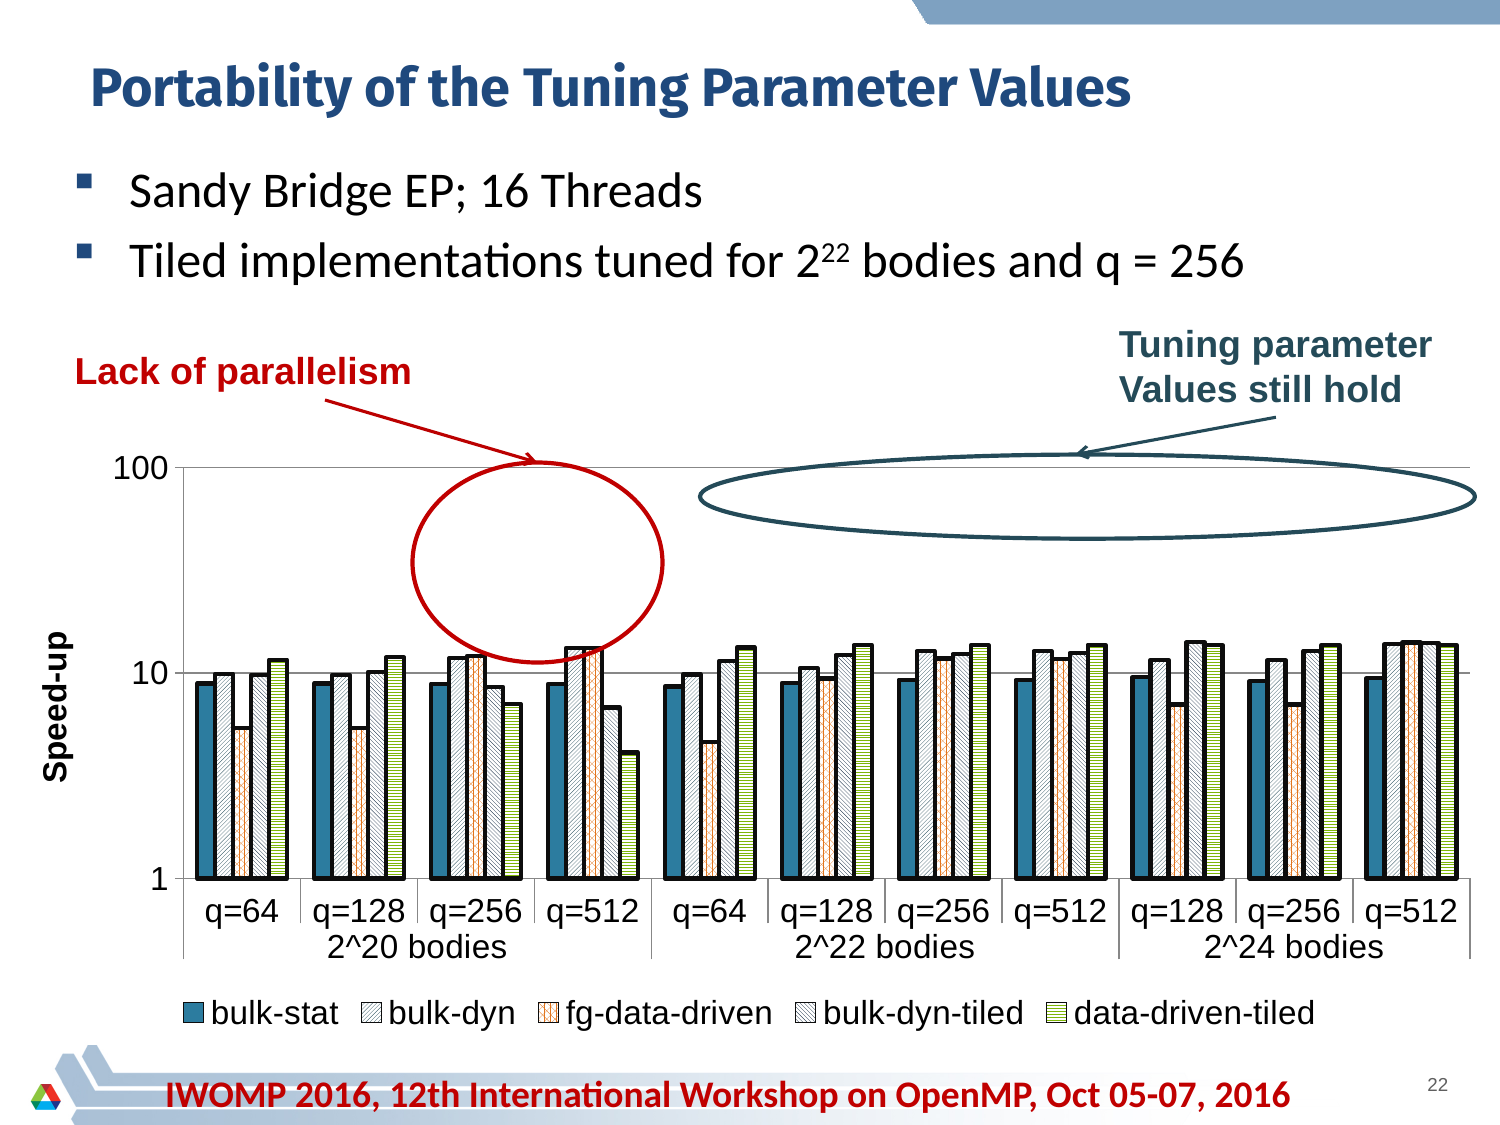

# Portability of the Tuning Parameter Values
Sandy Bridge EP; 16 Threads
Tiled implementations tuned for 222 bodies and q = 256
Tuning parameter
Values still hold
Lack of parallelism

### Chart

| Category | bulk-stat | bulk-dyn | fg-data-driven | bulk-dyn-tiled | data-driven-tiled |
|---|---|---|---|---|---|
| q=64 | 8.877842515055814 | 9.907100889127683 | 5.404086870912543 | 9.790504693239013 | 11.59577068817993 |
| q=128 | 8.88672767132764 | 9.751440534400018 | 5.417926838578585 | 10.11158541590928 | 11.90277295156022 |
| q=256 | 8.87006199538639 | 11.78721177086335 | 12.11402671193314 | 8.546915725456124 | 7.03301784350677 |
| q=512 | 8.842373728743837 | 13.24079007083802 | 13.17548132984375 | 6.789936570184262 | 4.098523966522952 |
| q=64 | 8.591566934916138 | 9.817207245979889 | 4.613147817291985 | 11.41604981160311 | 13.30354727135785 |
| q=128 | 8.93020503149701 | 10.52700699412252 | 9.392130357534572 | 12.24729843174376 | 13.65000865152708 |
| q=256 | 9.262390563588918 | 12.76194387283675 | 11.7621233486344 | 12.32277968478051 | 13.62420459322916 |
| q=512 | 9.242635375472426 | 12.74902460298163 | 11.68744201536741 | 12.50803992176664 | 13.69462825025629 |
| q=128 | 9.549038735113605 | 11.60801045305459 | 7.018963499378244 | 14.11755171036407 | 13.66001405568789 |
| q=256 | 9.128718274253004 | 11.55817996777203 | 7.020503077741469 | 12.83891593487224 | 13.72223228959027 |
| q=512 | 9.43040133083801 | 13.78959878693496 | 14.06448694753166 | 13.99536469904283 | 13.69488309184595 |

IWOMP 2016, 12th International Workshop on OpenMP, Oct 05-07, 2016
22